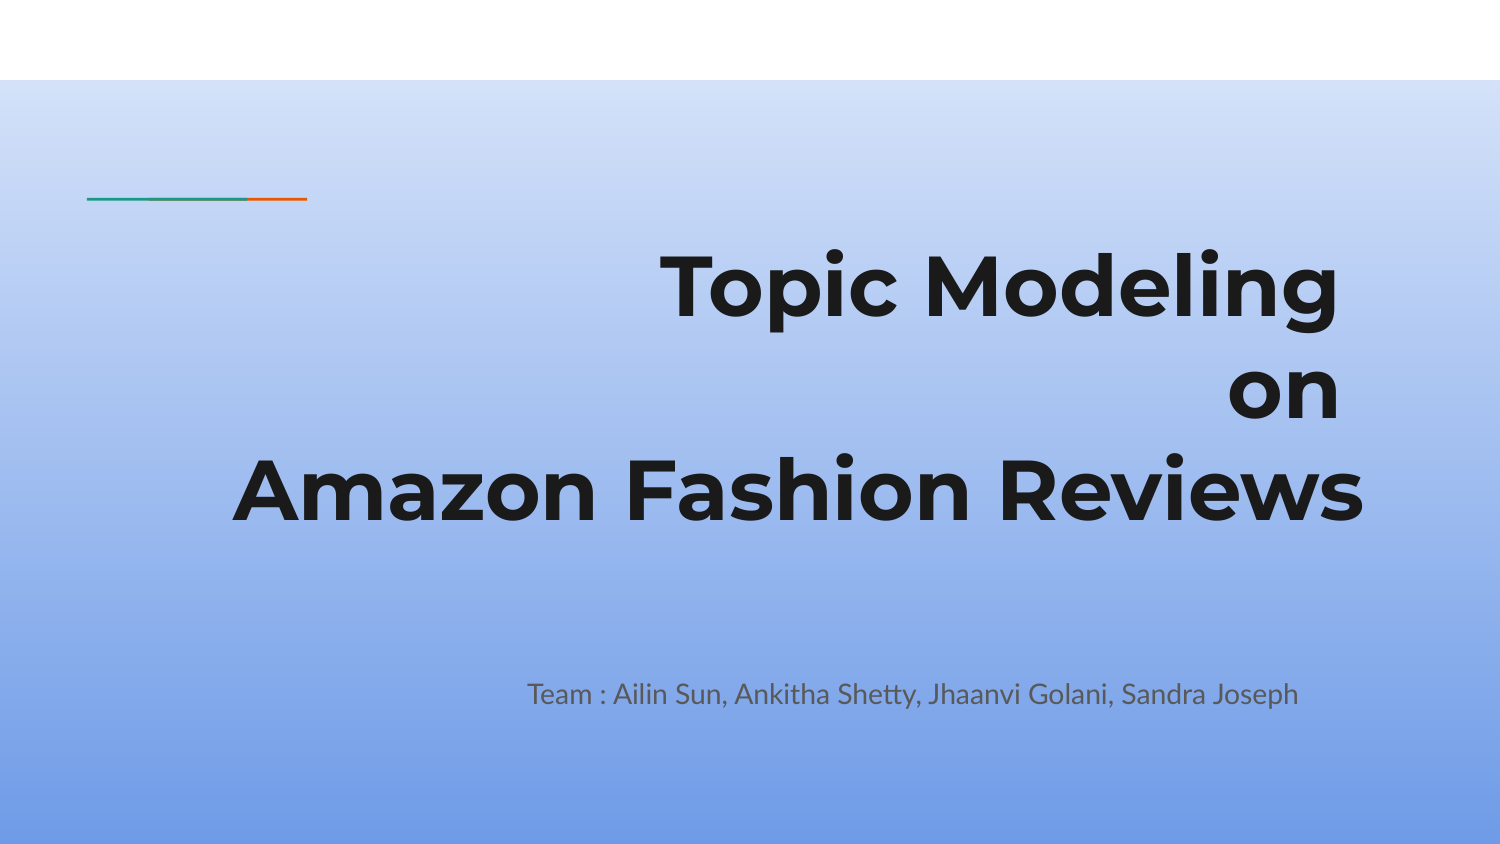

# Topic Modeling
on
Amazon Fashion Reviews
Team : Ailin Sun, Ankitha Shetty, Jhaanvi Golani, Sandra Joseph